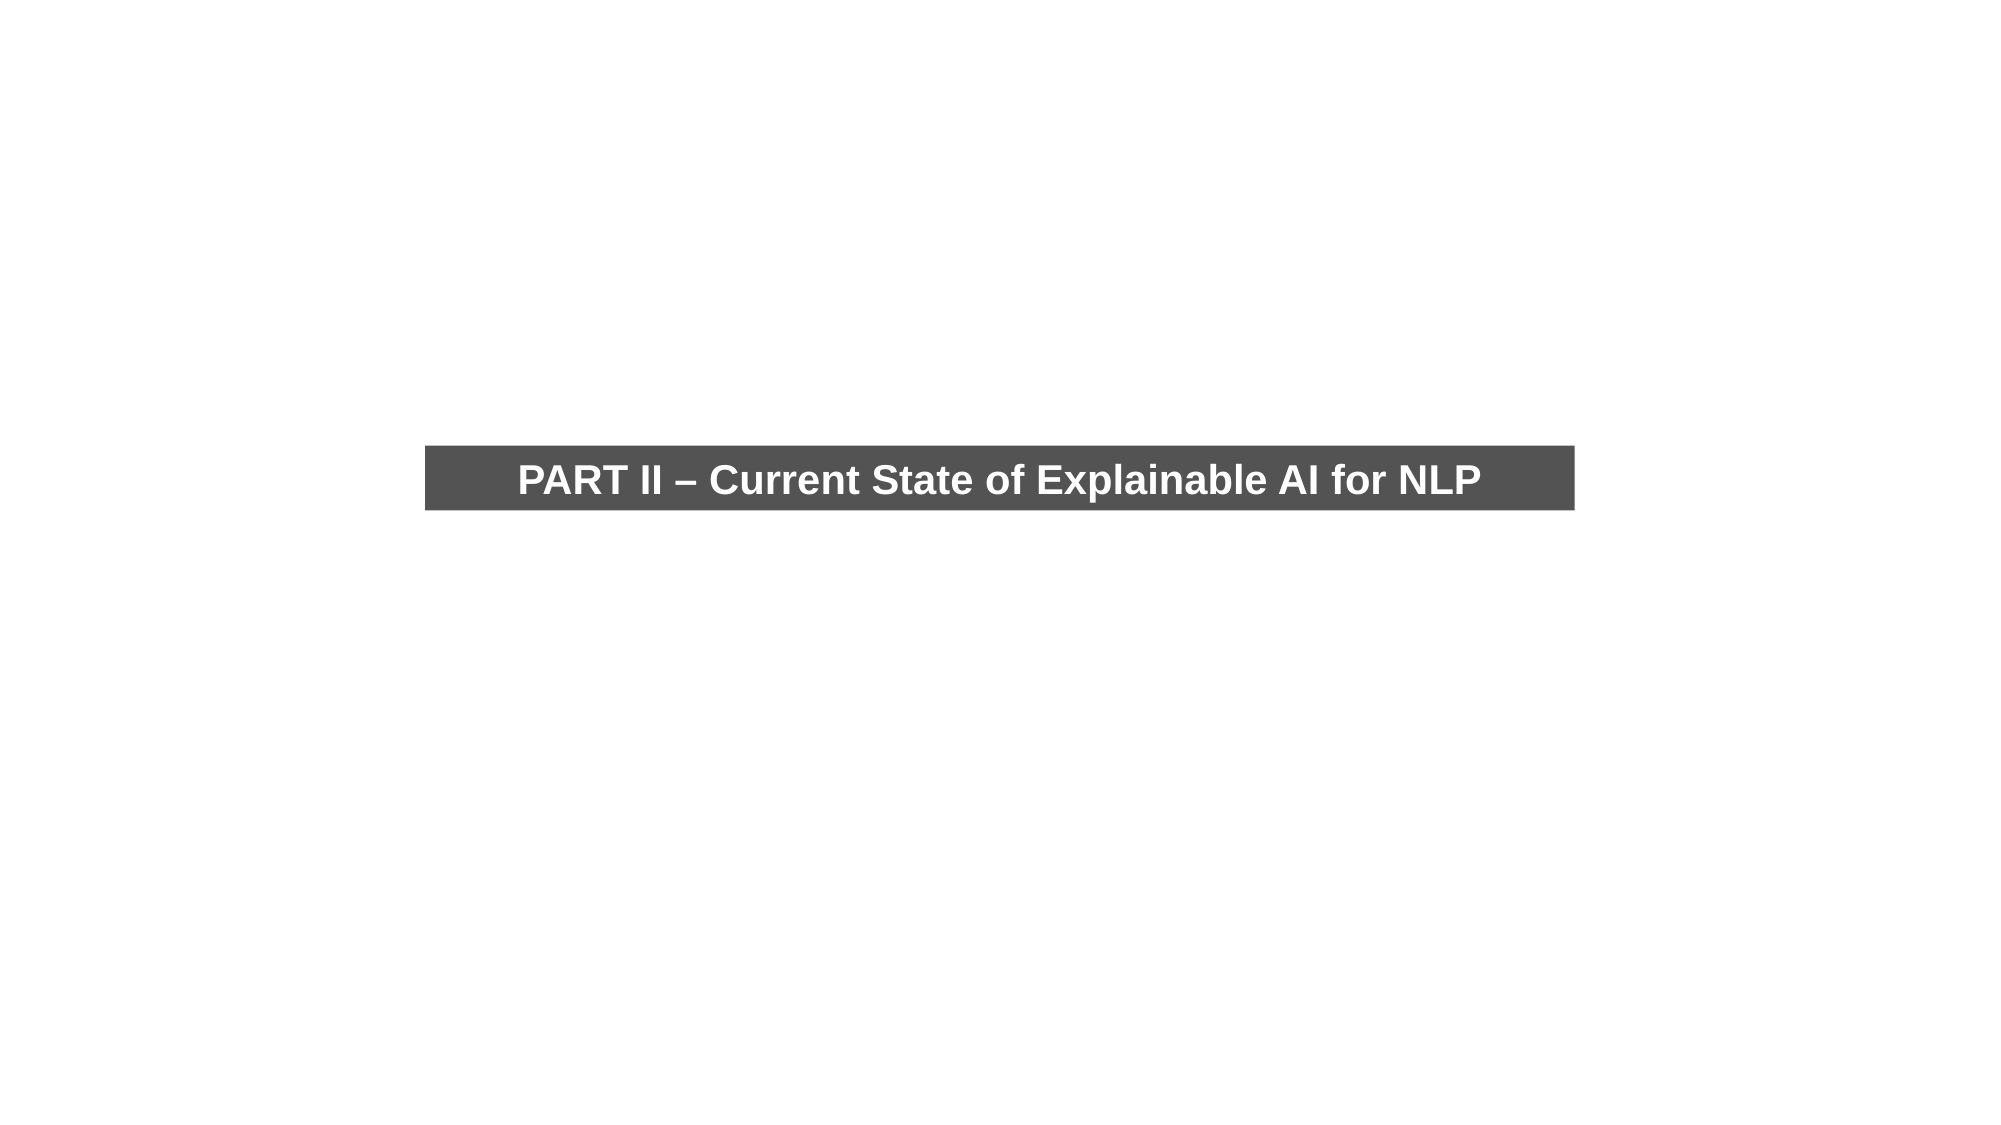

PART II – Current State of Explainable AI for NLP